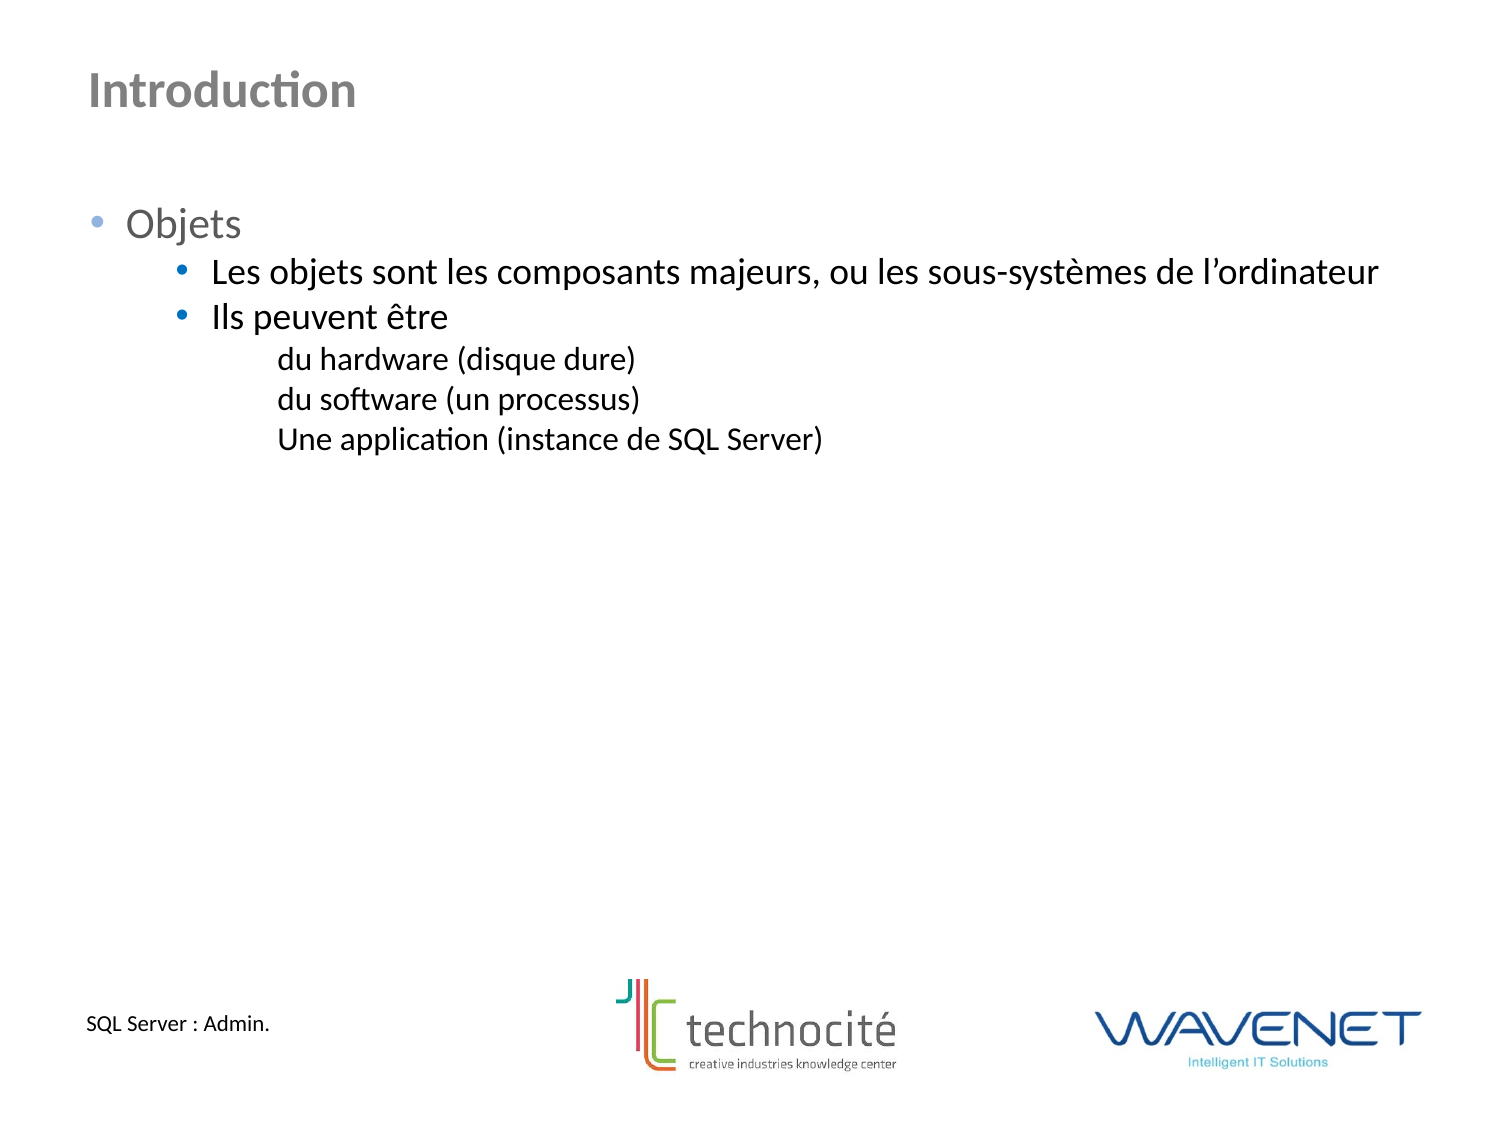

Introduction
Objets
Les objets sont les composants majeurs, ou les sous-systèmes de l’ordinateur
Ils peuvent être
du hardware (disque dure)
du software (un processus)
Une application (instance de SQL Server)
SQL Server : Admin.